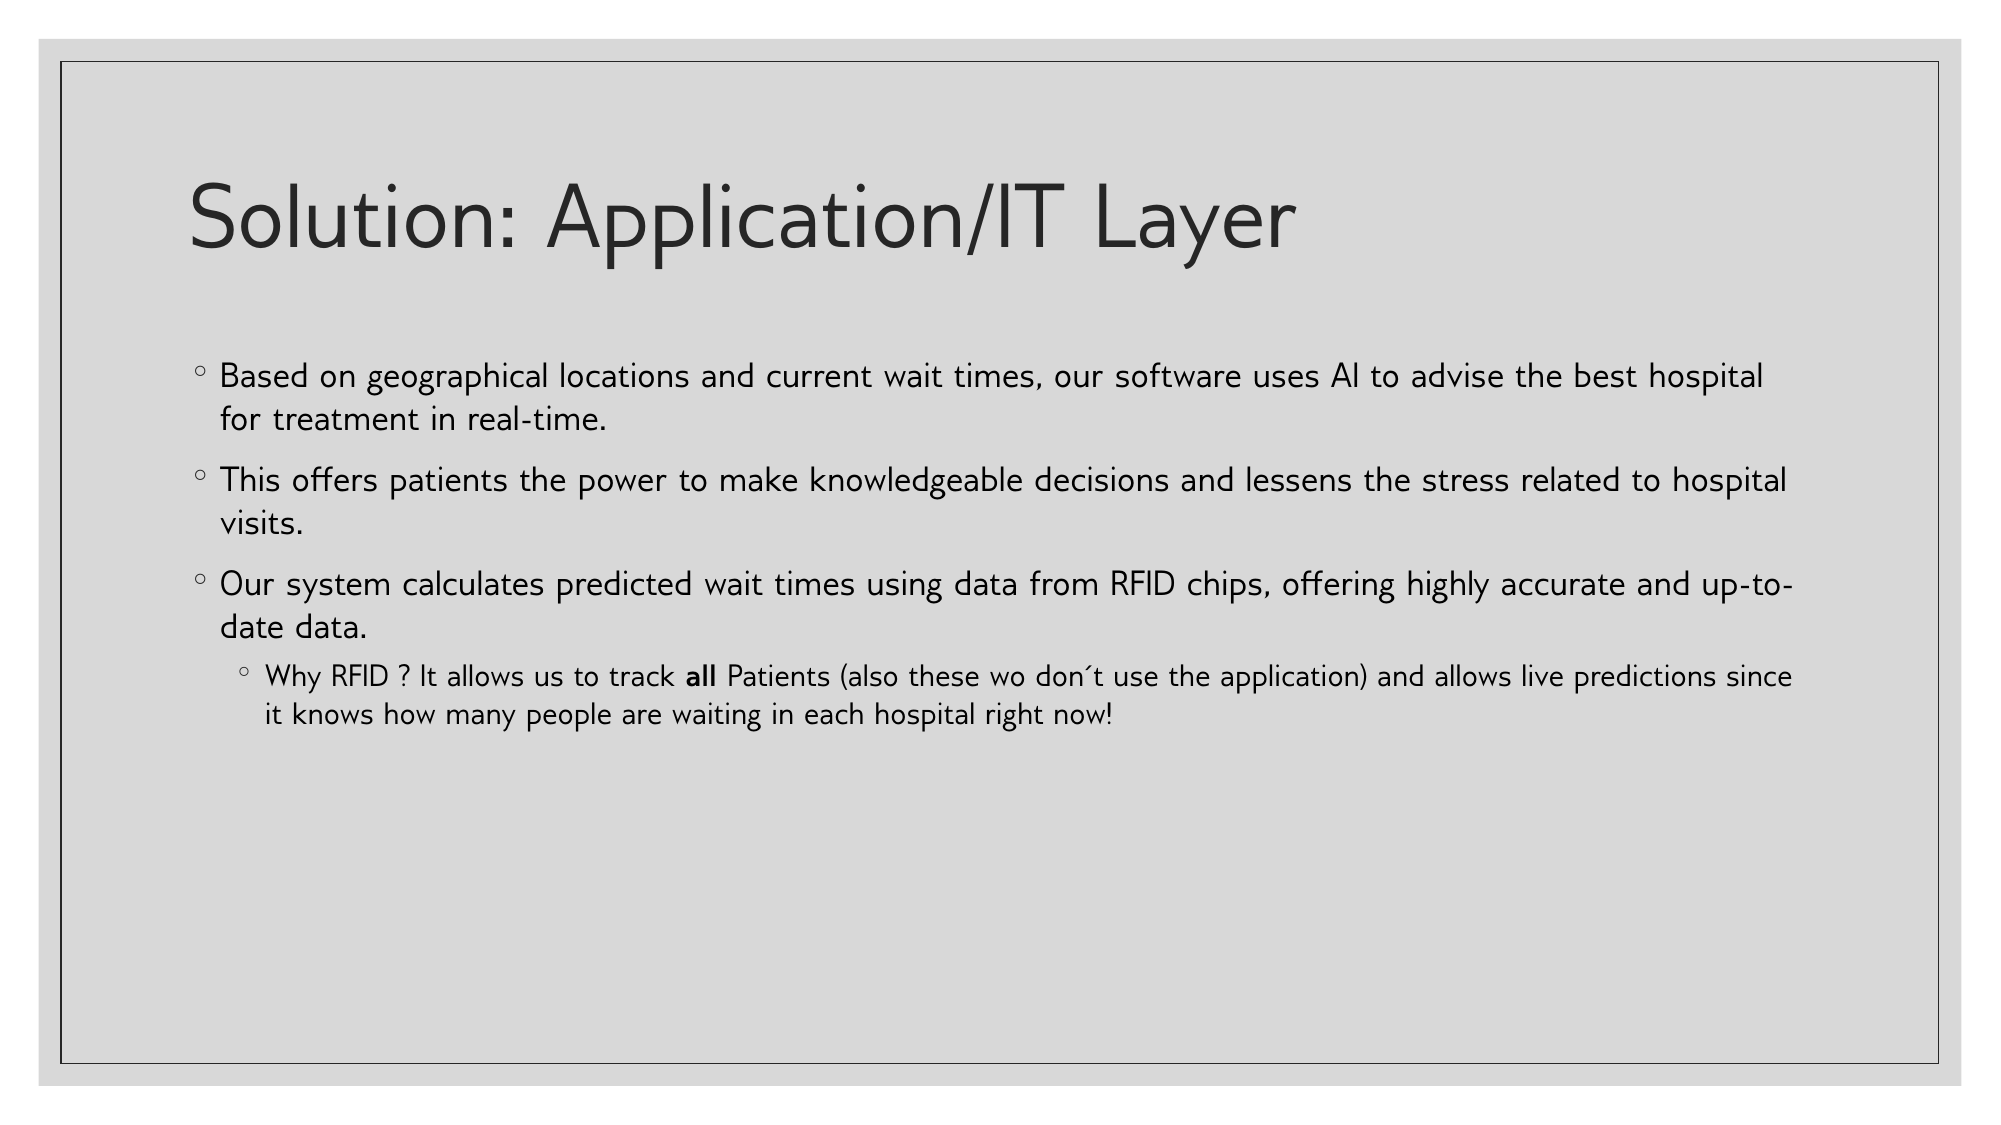

# Solution: Application/IT Layer
Based on geographical locations and current wait times, our software uses AI to advise the best hospital for treatment in real-time.
This offers patients the power to make knowledgeable decisions and lessens the stress related to hospital visits.
Our system calculates predicted wait times using data from RFID chips, offering highly accurate and up-to-date data.
Why RFID ? It allows us to track all Patients (also these wo don´t use the application) and allows live predictions since it knows how many people are waiting in each hospital right now!